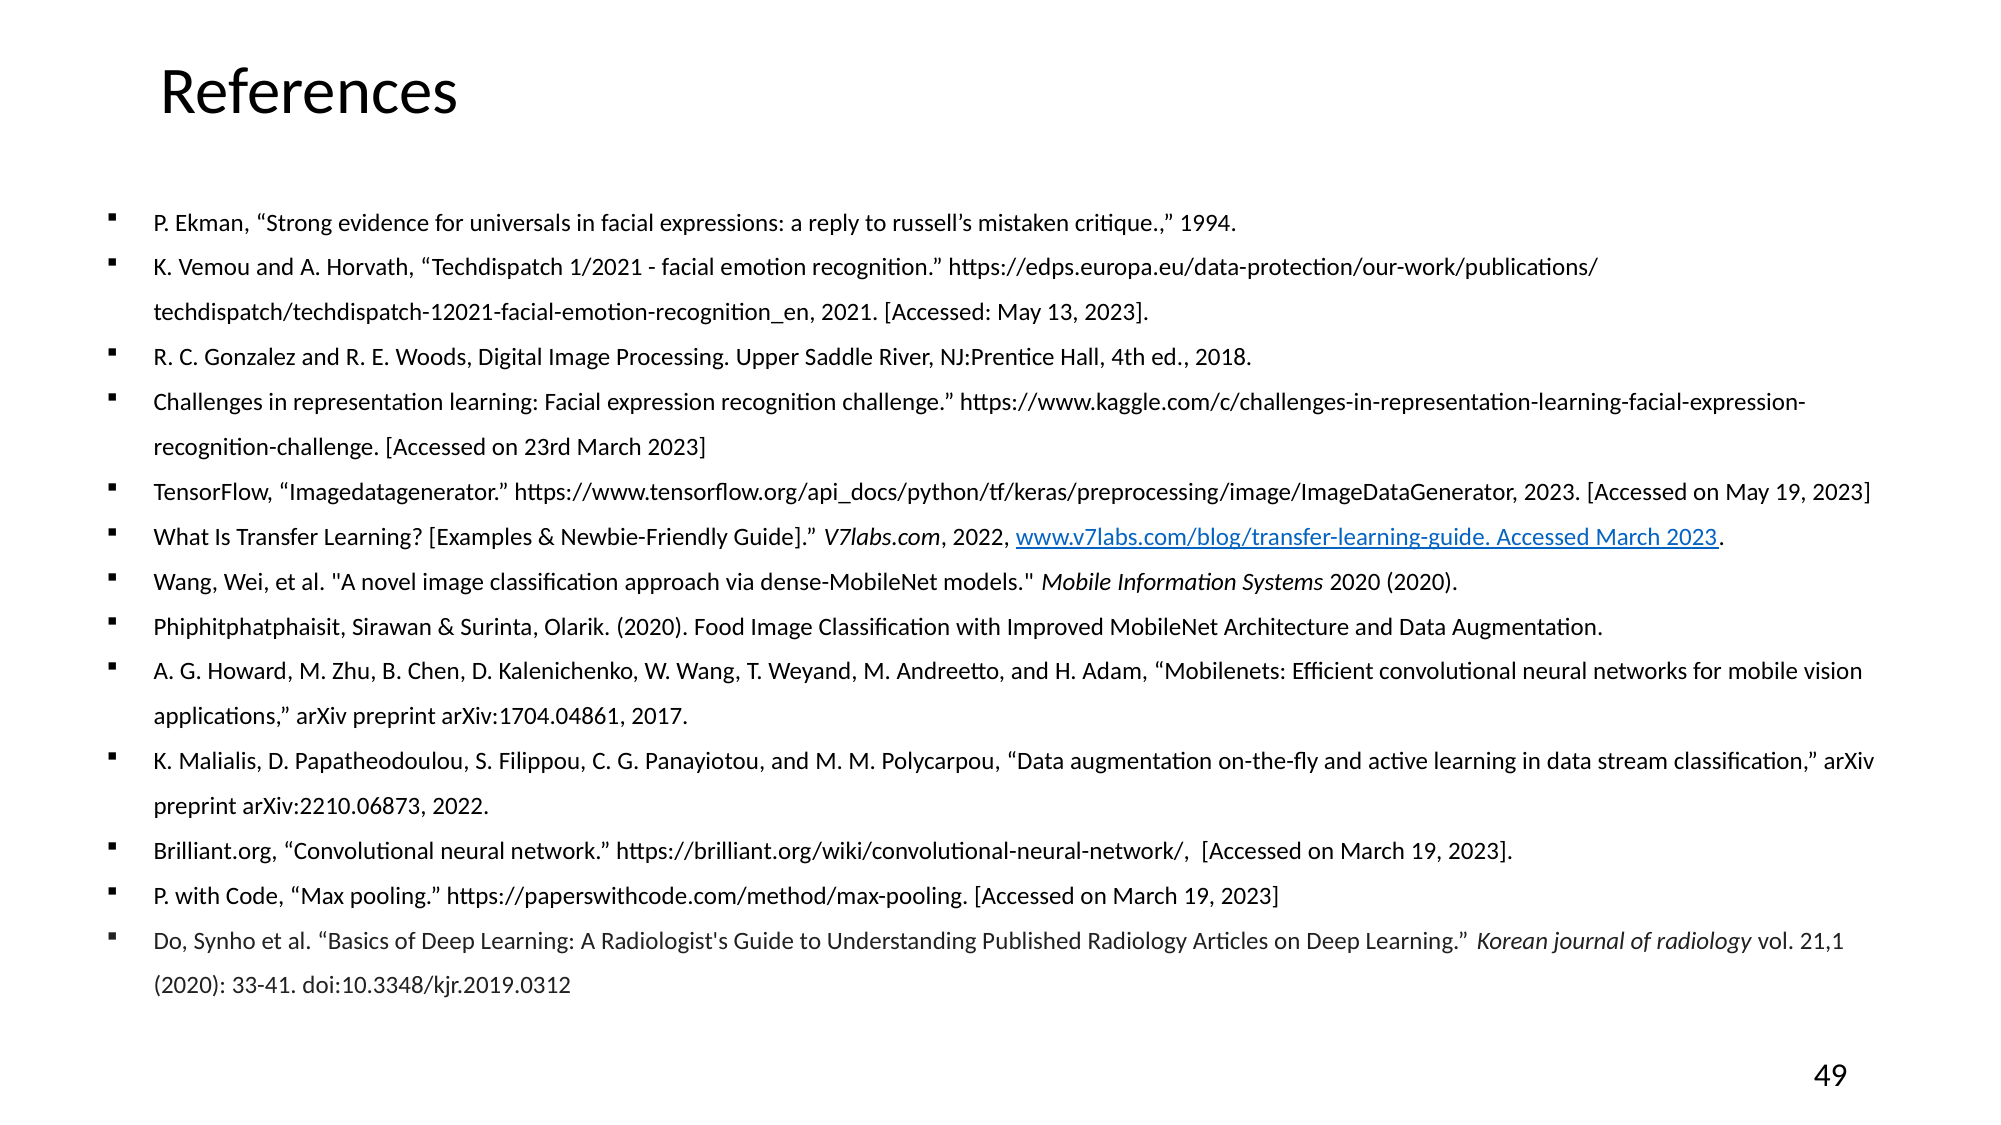

References
P. Ekman, “Strong evidence for universals in facial expressions: a reply to russell’s mistaken critique.,” 1994.
K. Vemou and A. Horvath, “Techdispatch 1/2021 - facial emotion recognition.” https://edps.europa.eu/data-protection/our-work/publications/
techdispatch/techdispatch-12021-facial-emotion-recognition_en, 2021. [Accessed: May 13, 2023].
R. C. Gonzalez and R. E. Woods, Digital Image Processing. Upper Saddle River, NJ:Prentice Hall, 4th ed., 2018.
Challenges in representation learning: Facial expression recognition challenge.” https://www.kaggle.com/c/challenges-in-representation-learning-facial-expression-recognition-challenge. [Accessed on 23rd March 2023]
TensorFlow, “Imagedatagenerator.” https://www.tensorflow.org/api_docs/python/tf/keras/preprocessing/image/ImageDataGenerator, 2023. [Accessed on May 19, 2023]
What Is Transfer Learning? [Examples & Newbie-Friendly Guide].” V7labs.com, 2022, www.v7labs.com/blog/transfer-learning-guide. Accessed March 2023.
Wang, Wei, et al. "A novel image classification approach via dense-MobileNet models." Mobile Information Systems 2020 (2020).
Phiphitphatphaisit, Sirawan & Surinta, Olarik. (2020). Food Image Classification with Improved MobileNet Architecture and Data Augmentation.
A. G. Howard, M. Zhu, B. Chen, D. Kalenichenko, W. Wang, T. Weyand, M. Andreetto, and H. Adam, “Mobilenets: Efficient convolutional neural networks for mobile vision applications,” arXiv preprint arXiv:1704.04861, 2017.
K. Malialis, D. Papatheodoulou, S. Filippou, C. G. Panayiotou, and M. M. Polycarpou, “Data augmentation on-the-fly and active learning in data stream classification,” arXiv preprint arXiv:2210.06873, 2022.
Brilliant.org, “Convolutional neural network.” https://brilliant.org/wiki/convolutional-neural-network/,  [Accessed on March 19, 2023].
P. with Code, “Max pooling.” https://paperswithcode.com/method/max-pooling. [Accessed on March 19, 2023]
Do, Synho et al. “Basics of Deep Learning: A Radiologist's Guide to Understanding Published Radiology Articles on Deep Learning.” Korean journal of radiology vol. 21,1 (2020): 33-41. doi:10.3348/kjr.2019.0312
49